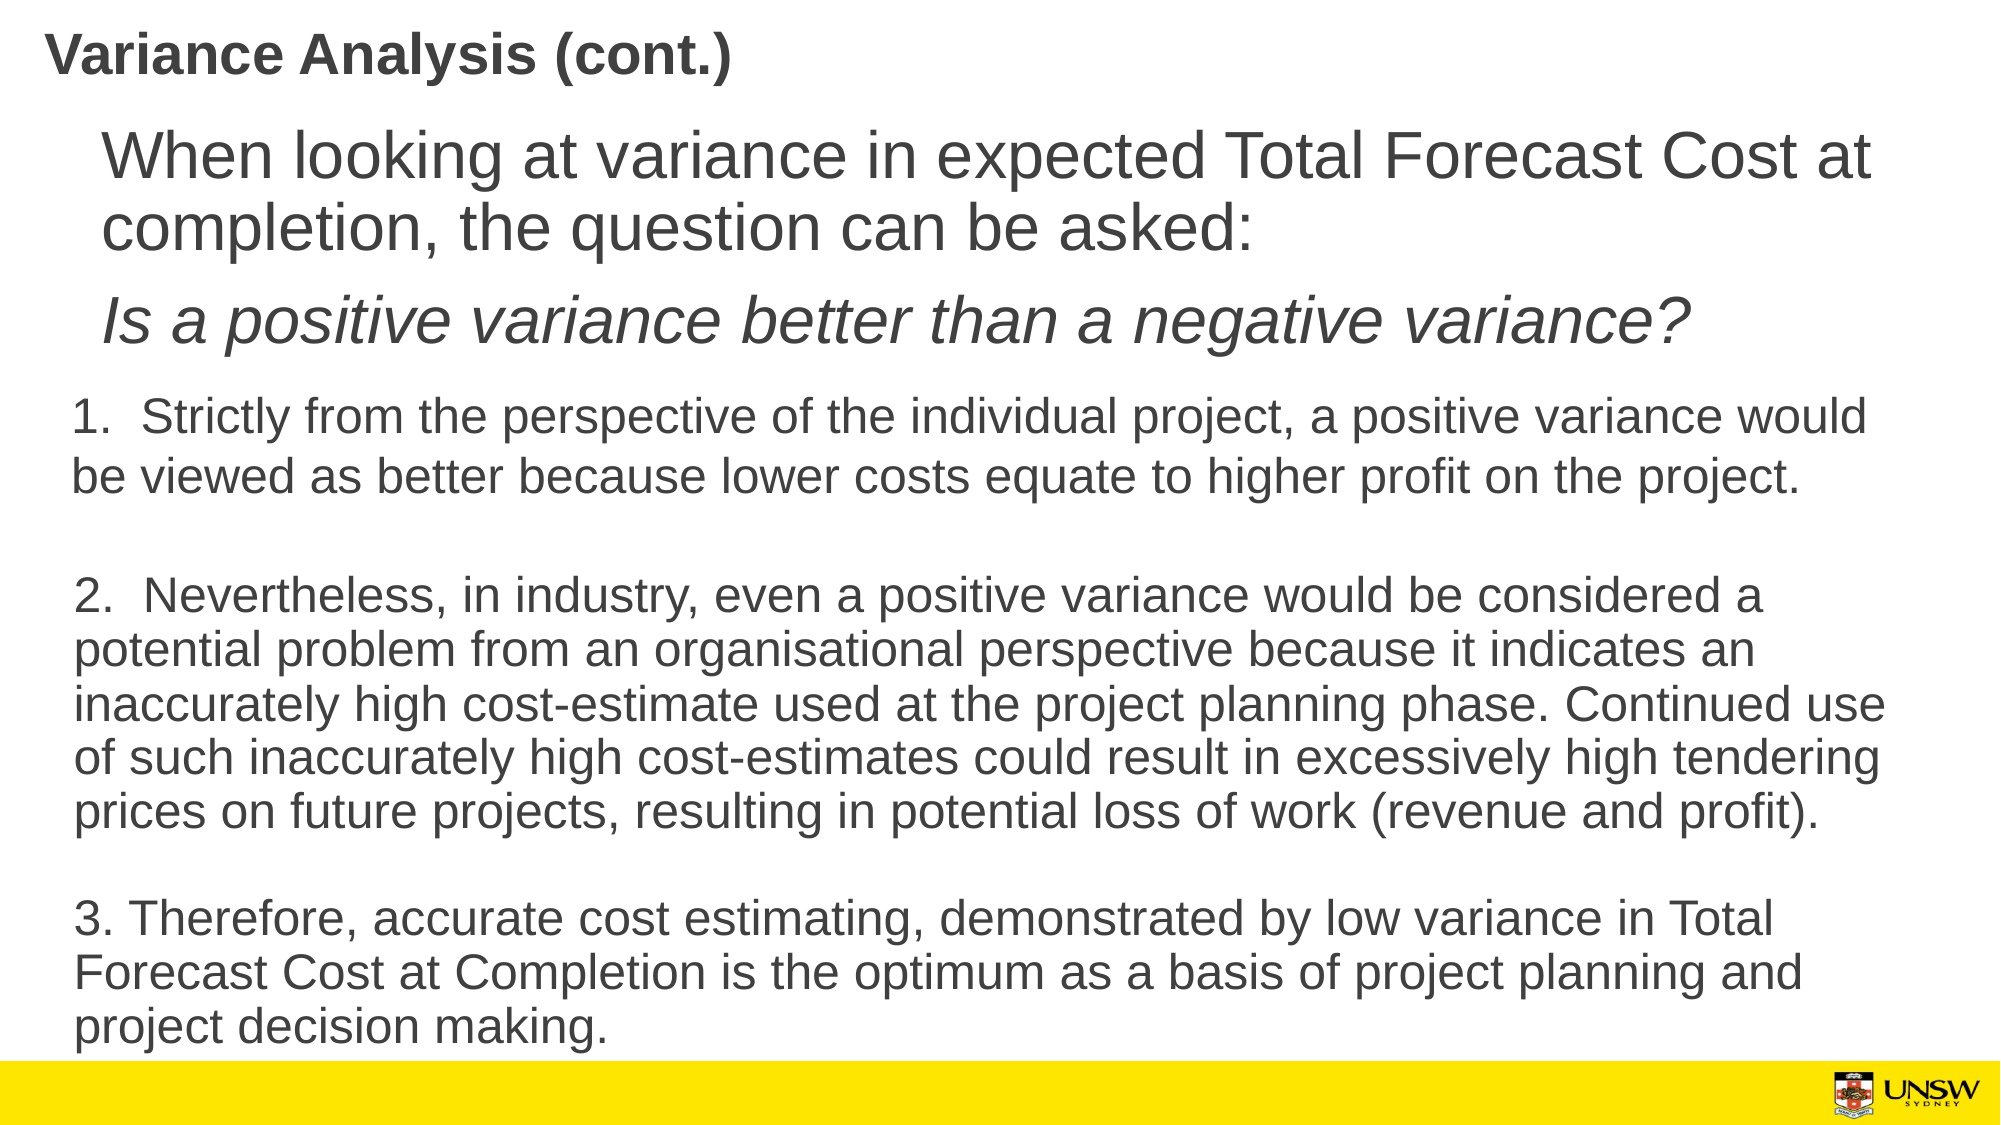

# Variance Analysis (cont.)
When looking at variance in expected Total Forecast Cost at completion, the question can be asked:
Is a positive variance better than a negative variance?

1.  Strictly from the perspective of the individual project, a positive variance would be viewed as better because lower costs equate to higher profit on the project.

2.  Nevertheless, in industry, even a positive variance would be considered a potential problem from an organisational perspective because it indicates an inaccurately high cost-estimate used at the project planning phase. Continued use of such inaccurately high cost-estimates could result in excessively high tendering prices on future projects, resulting in potential loss of work (revenue and profit).

3. Therefore, accurate cost estimating, demonstrated by low variance in Total Forecast Cost at Completion is the optimum as a basis of project planning and project decision making.